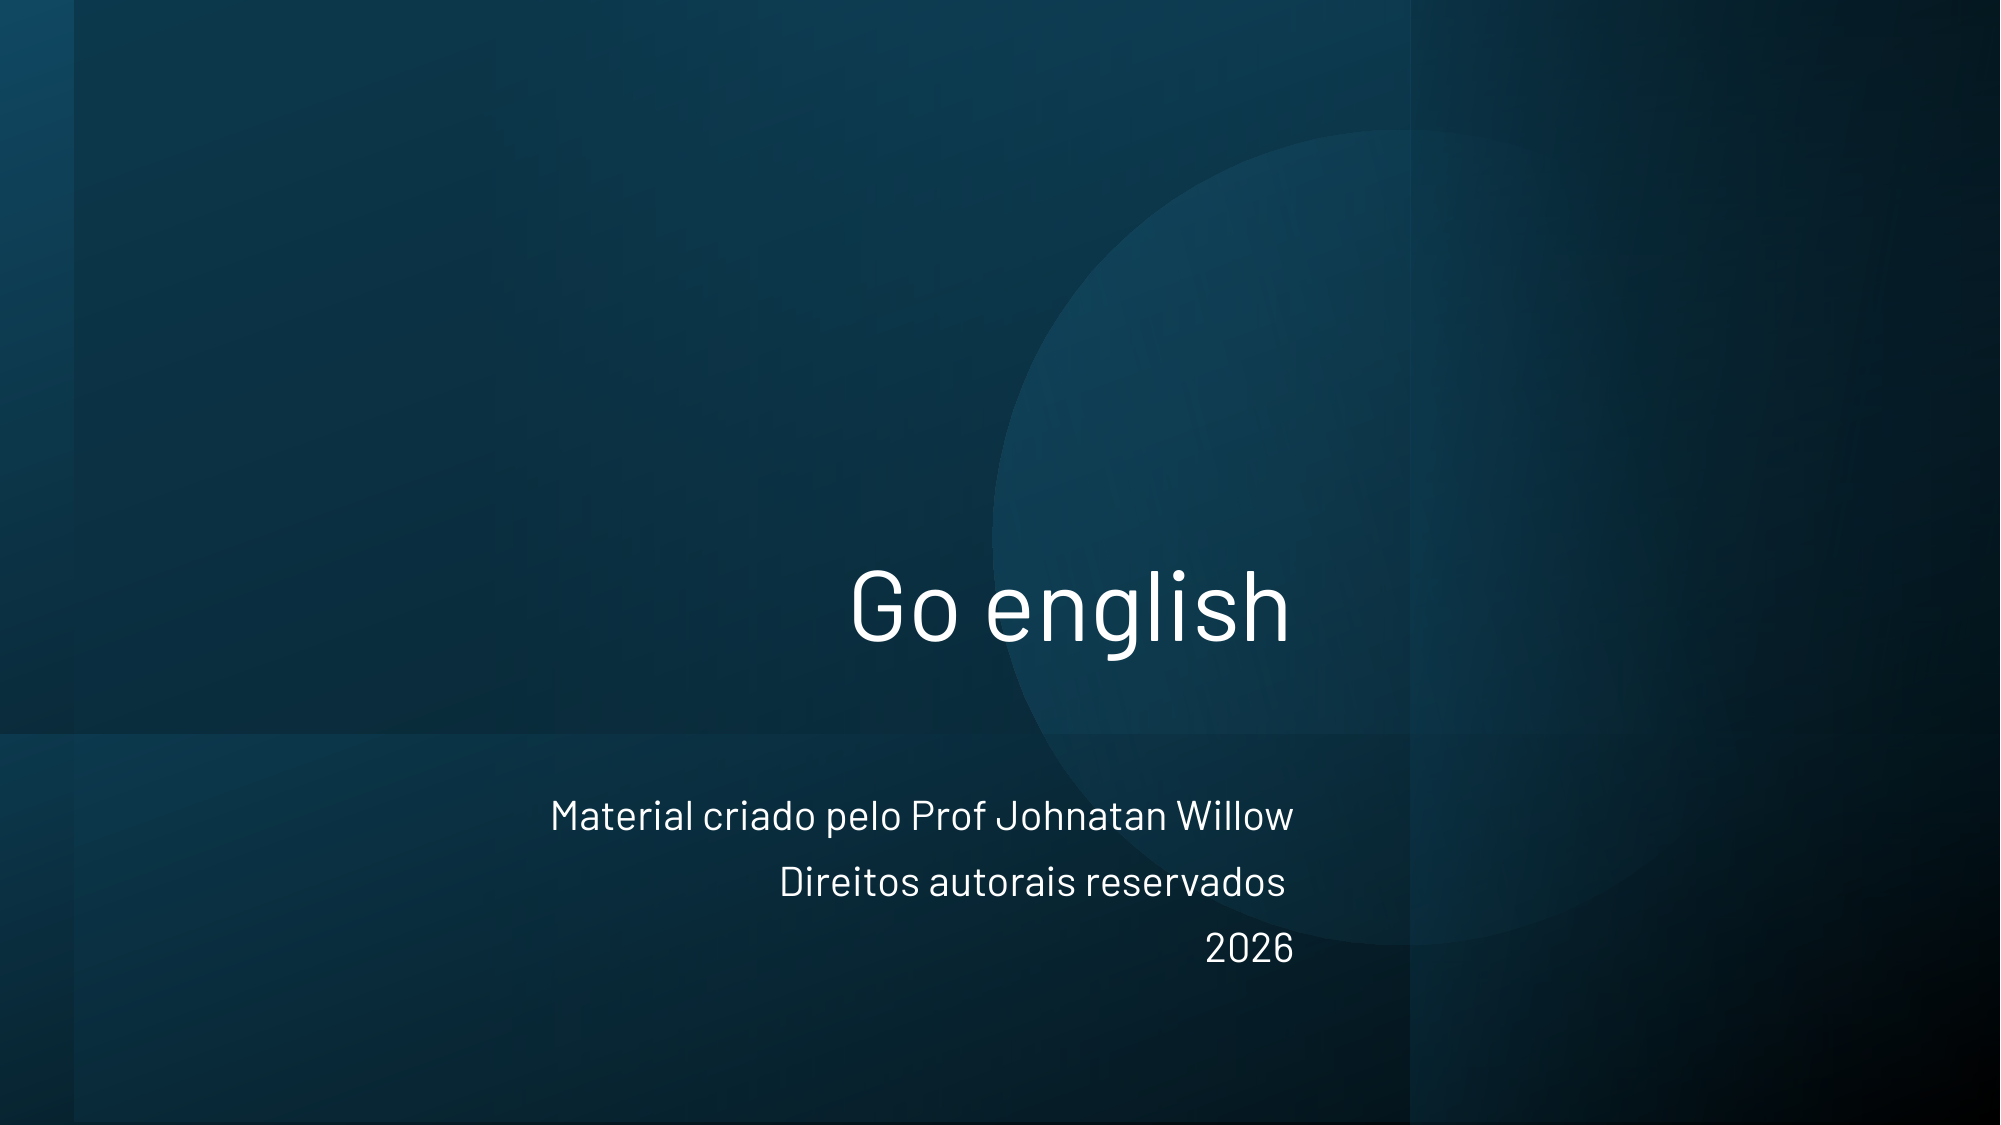

# Go english

Material criado pelo Prof Johnatan Willow
Direitos autorais reservados
2026